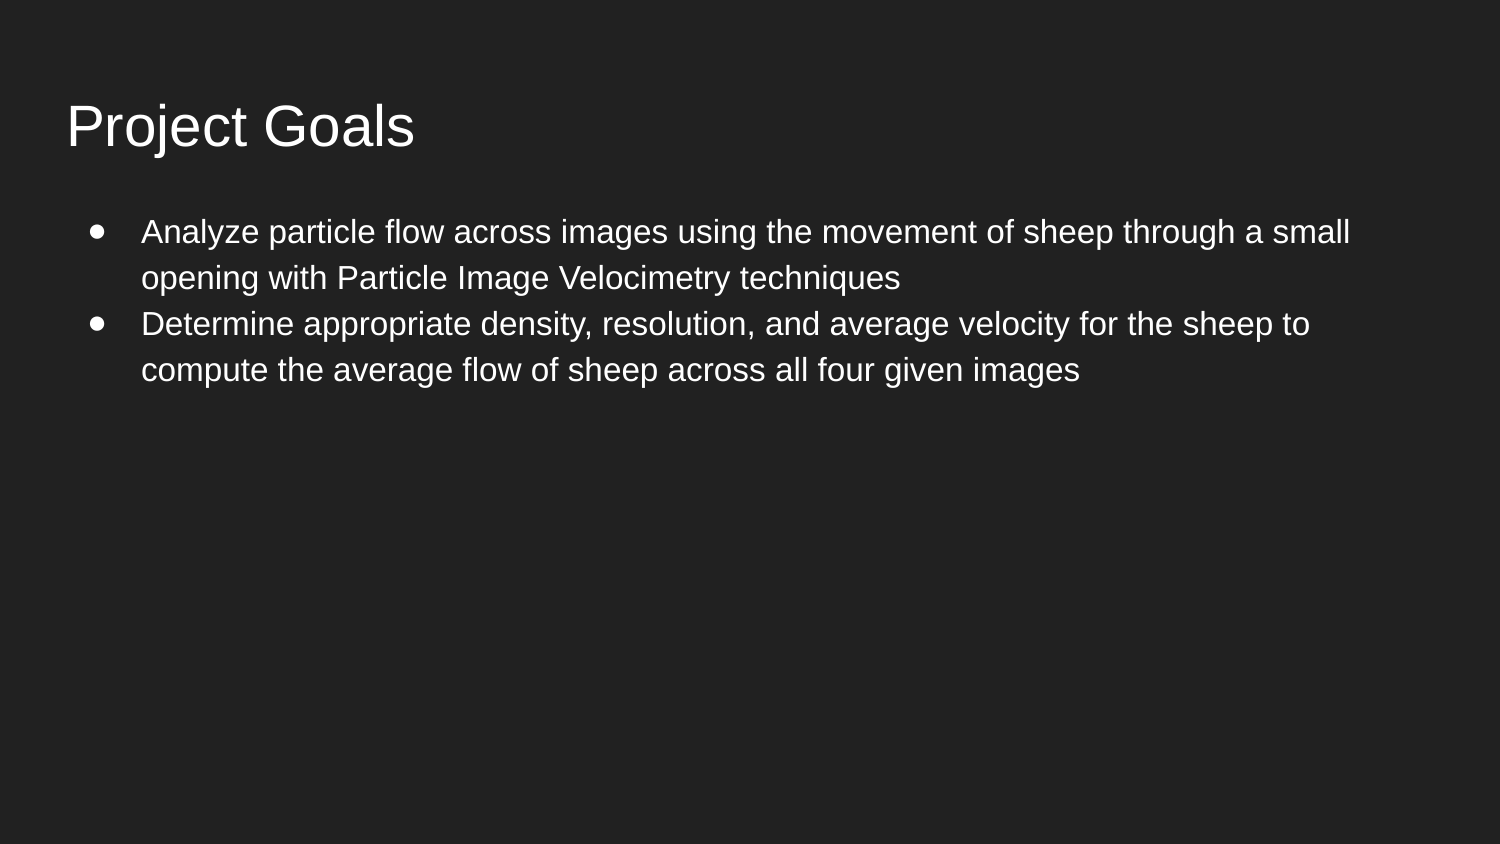

# Project Goals
Analyze particle flow across images using the movement of sheep through a small opening with Particle Image Velocimetry techniques
Determine appropriate density, resolution, and average velocity for the sheep to compute the average flow of sheep across all four given images